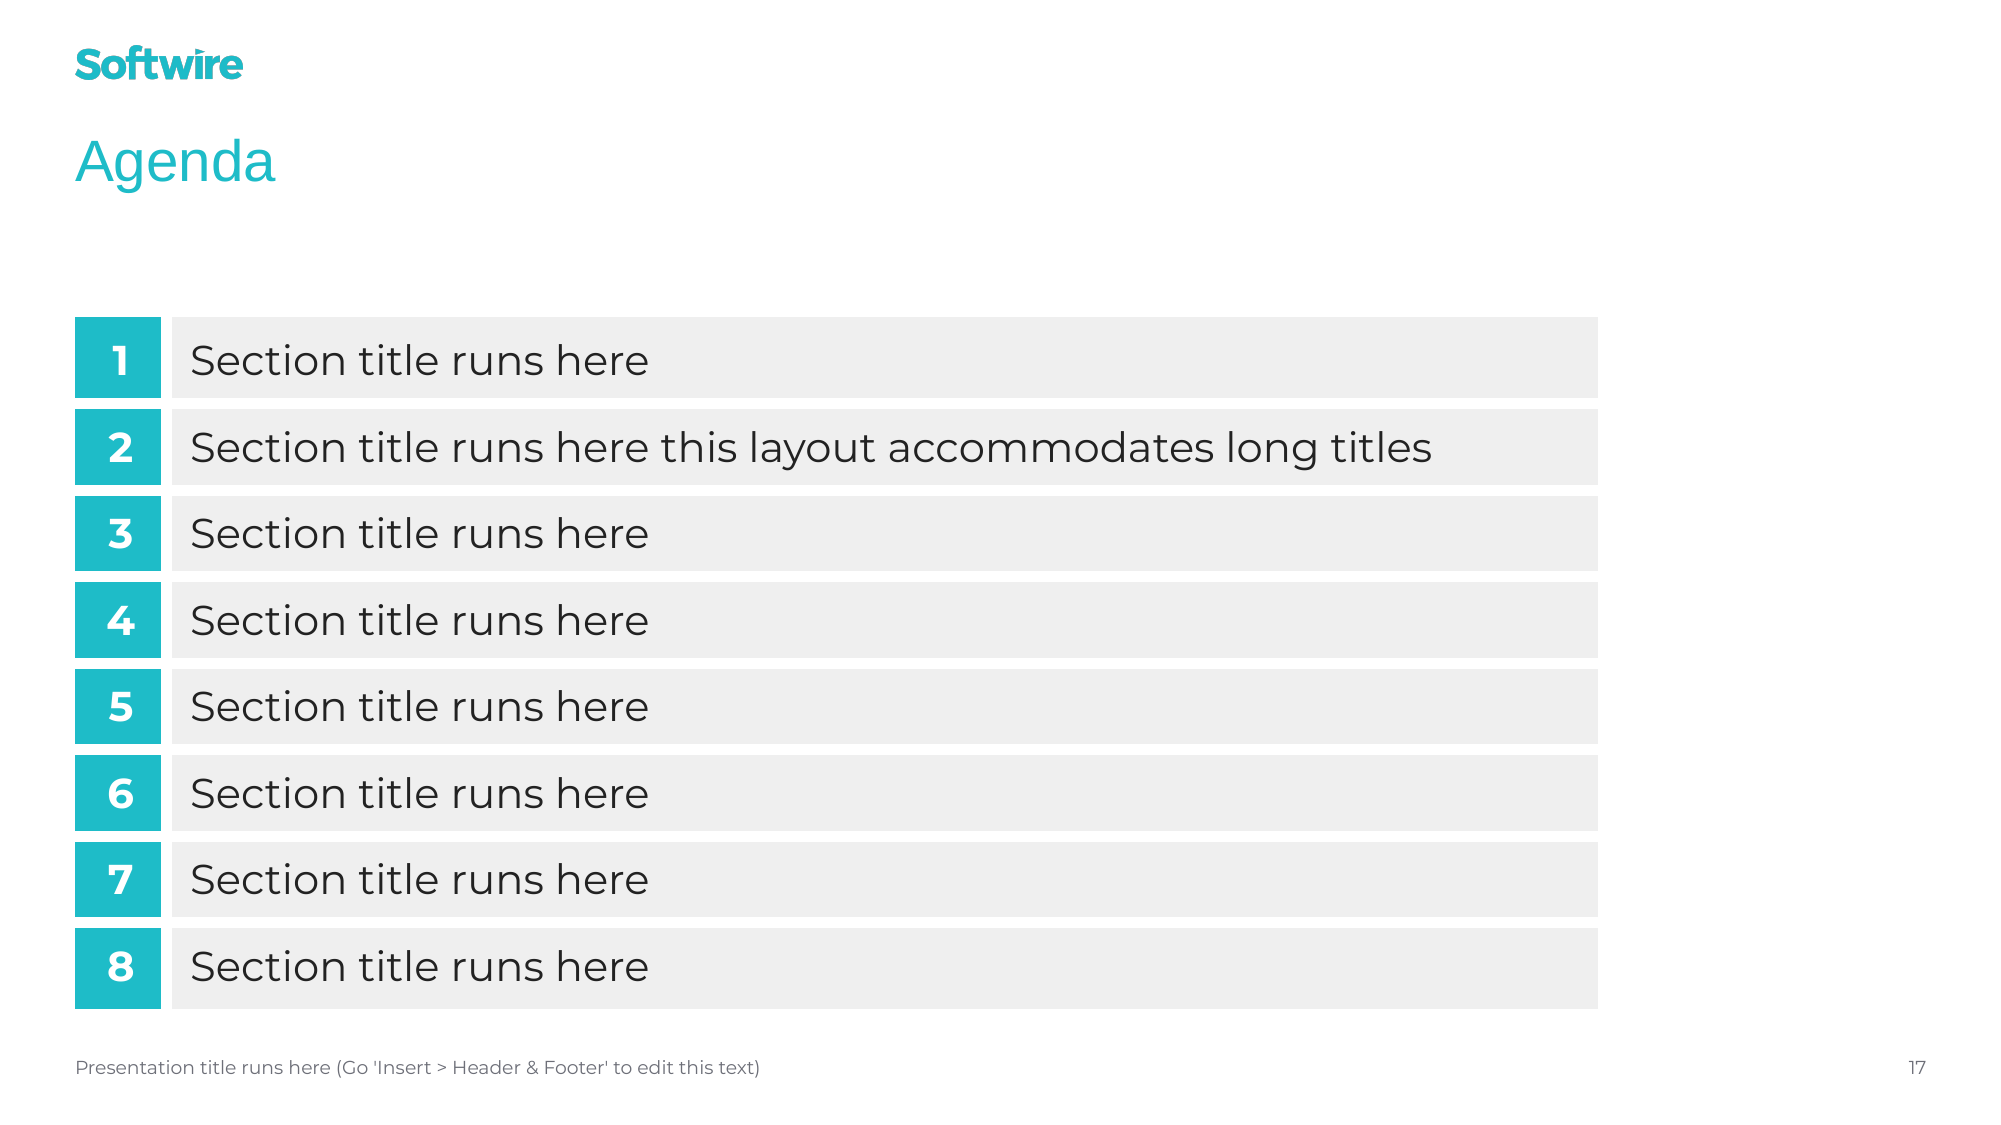

# Agenda
| 1 | Section title runs here |
| --- | --- |
| 2 | Section title runs here this layout accommodates long titles |
| 3 | Section title runs here |
| 4 | Section title runs here |
| 5 | Section title runs here |
| 6 | Section title runs here |
| 7 | Section title runs here |
| 8 | Section title runs here |
Presentation title runs here (Go 'Insert > Header & Footer' to edit this text)
17